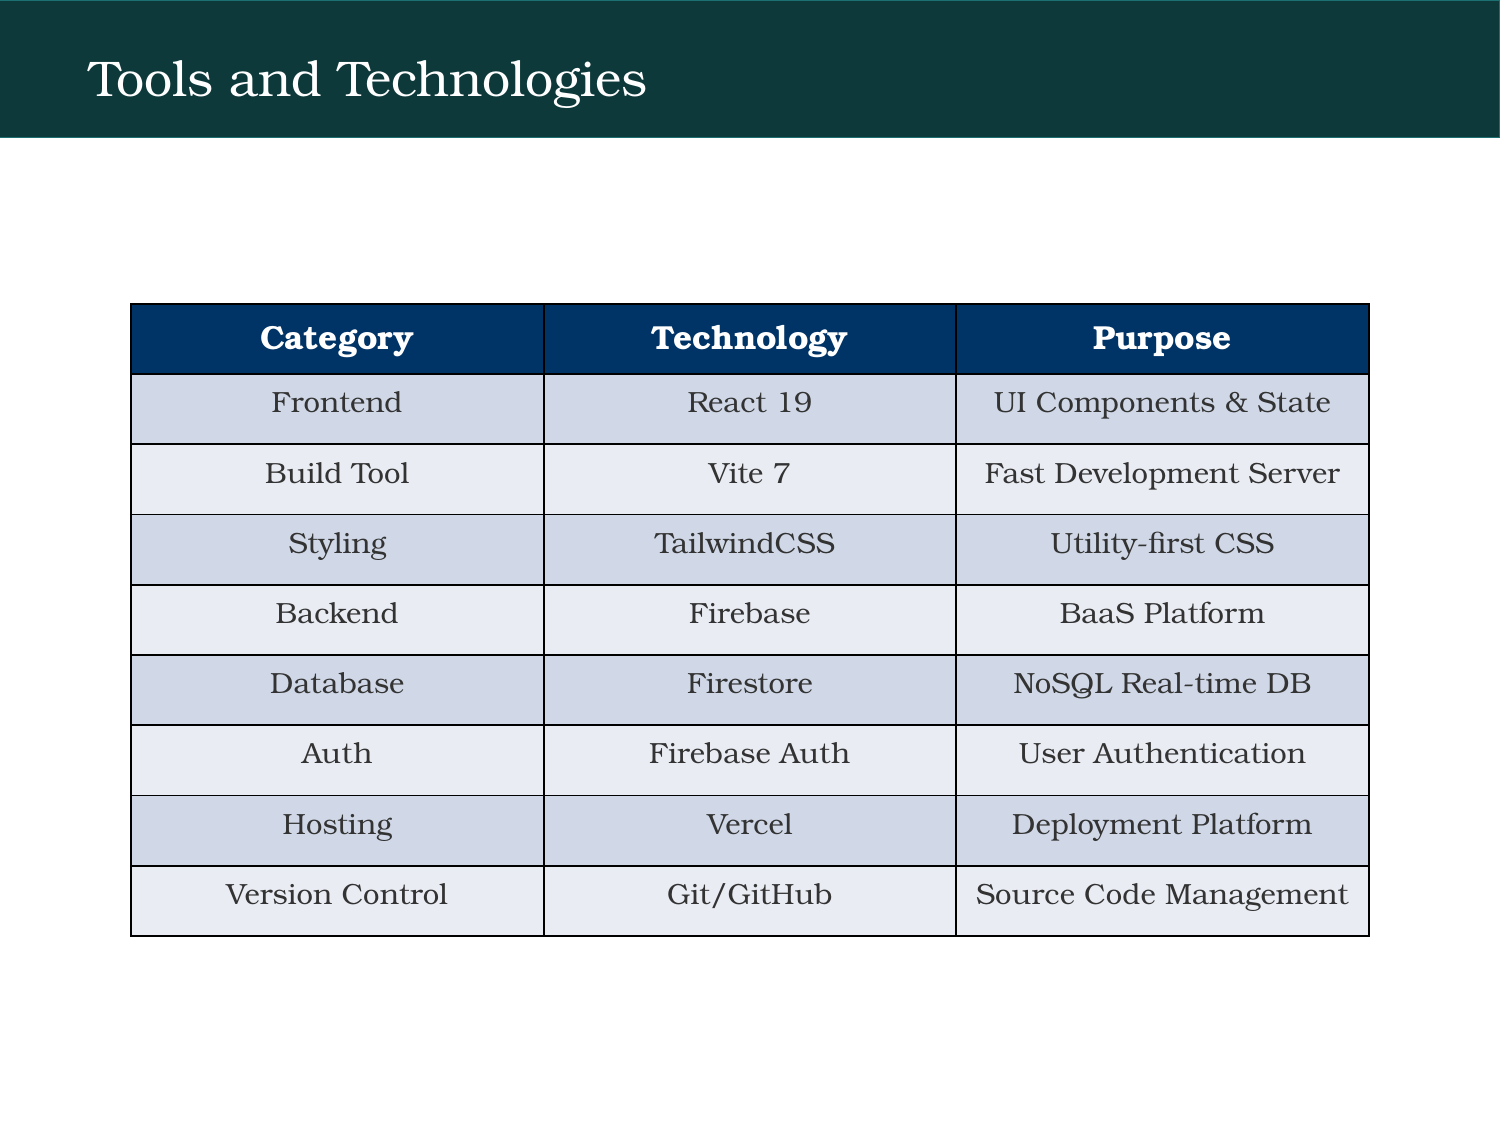

Tools and Technologies

| Category | Technology | Purpose |
| --- | --- | --- |
| Frontend | React 19 | UI Components & State |
| Build Tool | Vite 7 | Fast Development Server |
| Styling | TailwindCSS | Utility-first CSS |
| Backend | Firebase | BaaS Platform |
| Database | Firestore | NoSQL Real-time DB |
| Auth | Firebase Auth | User Authentication |
| Hosting | Vercel | Deployment Platform |
| Version Control | Git/GitHub | Source Code Management |